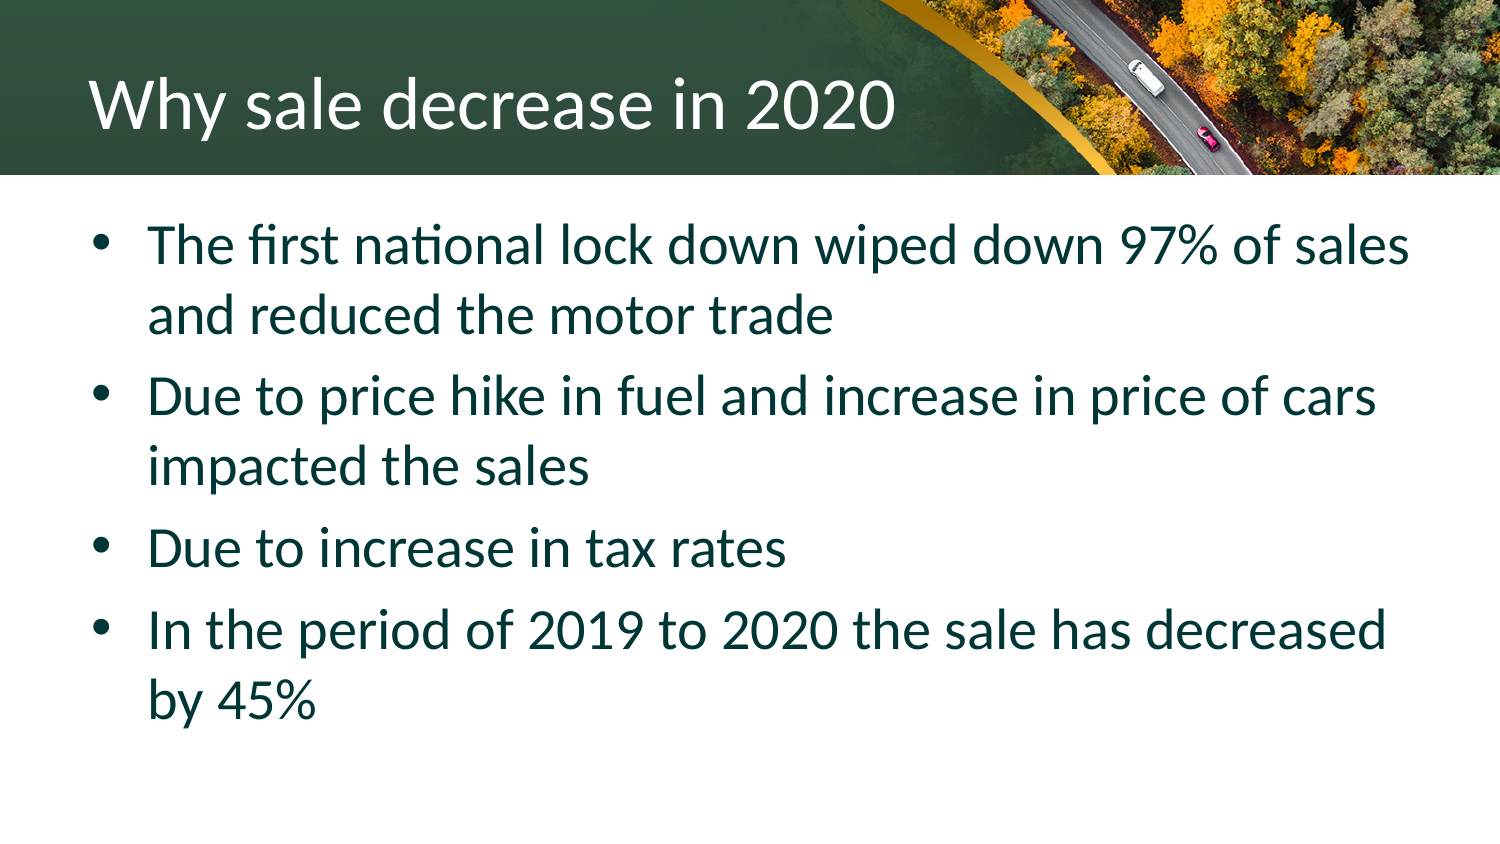

# Why sale decrease in 2020
The first national lock down wiped down 97% of sales and reduced the motor trade
Due to price hike in fuel and increase in price of cars impacted the sales
Due to increase in tax rates
In the period of 2019 to 2020 the sale has decreased by 45%